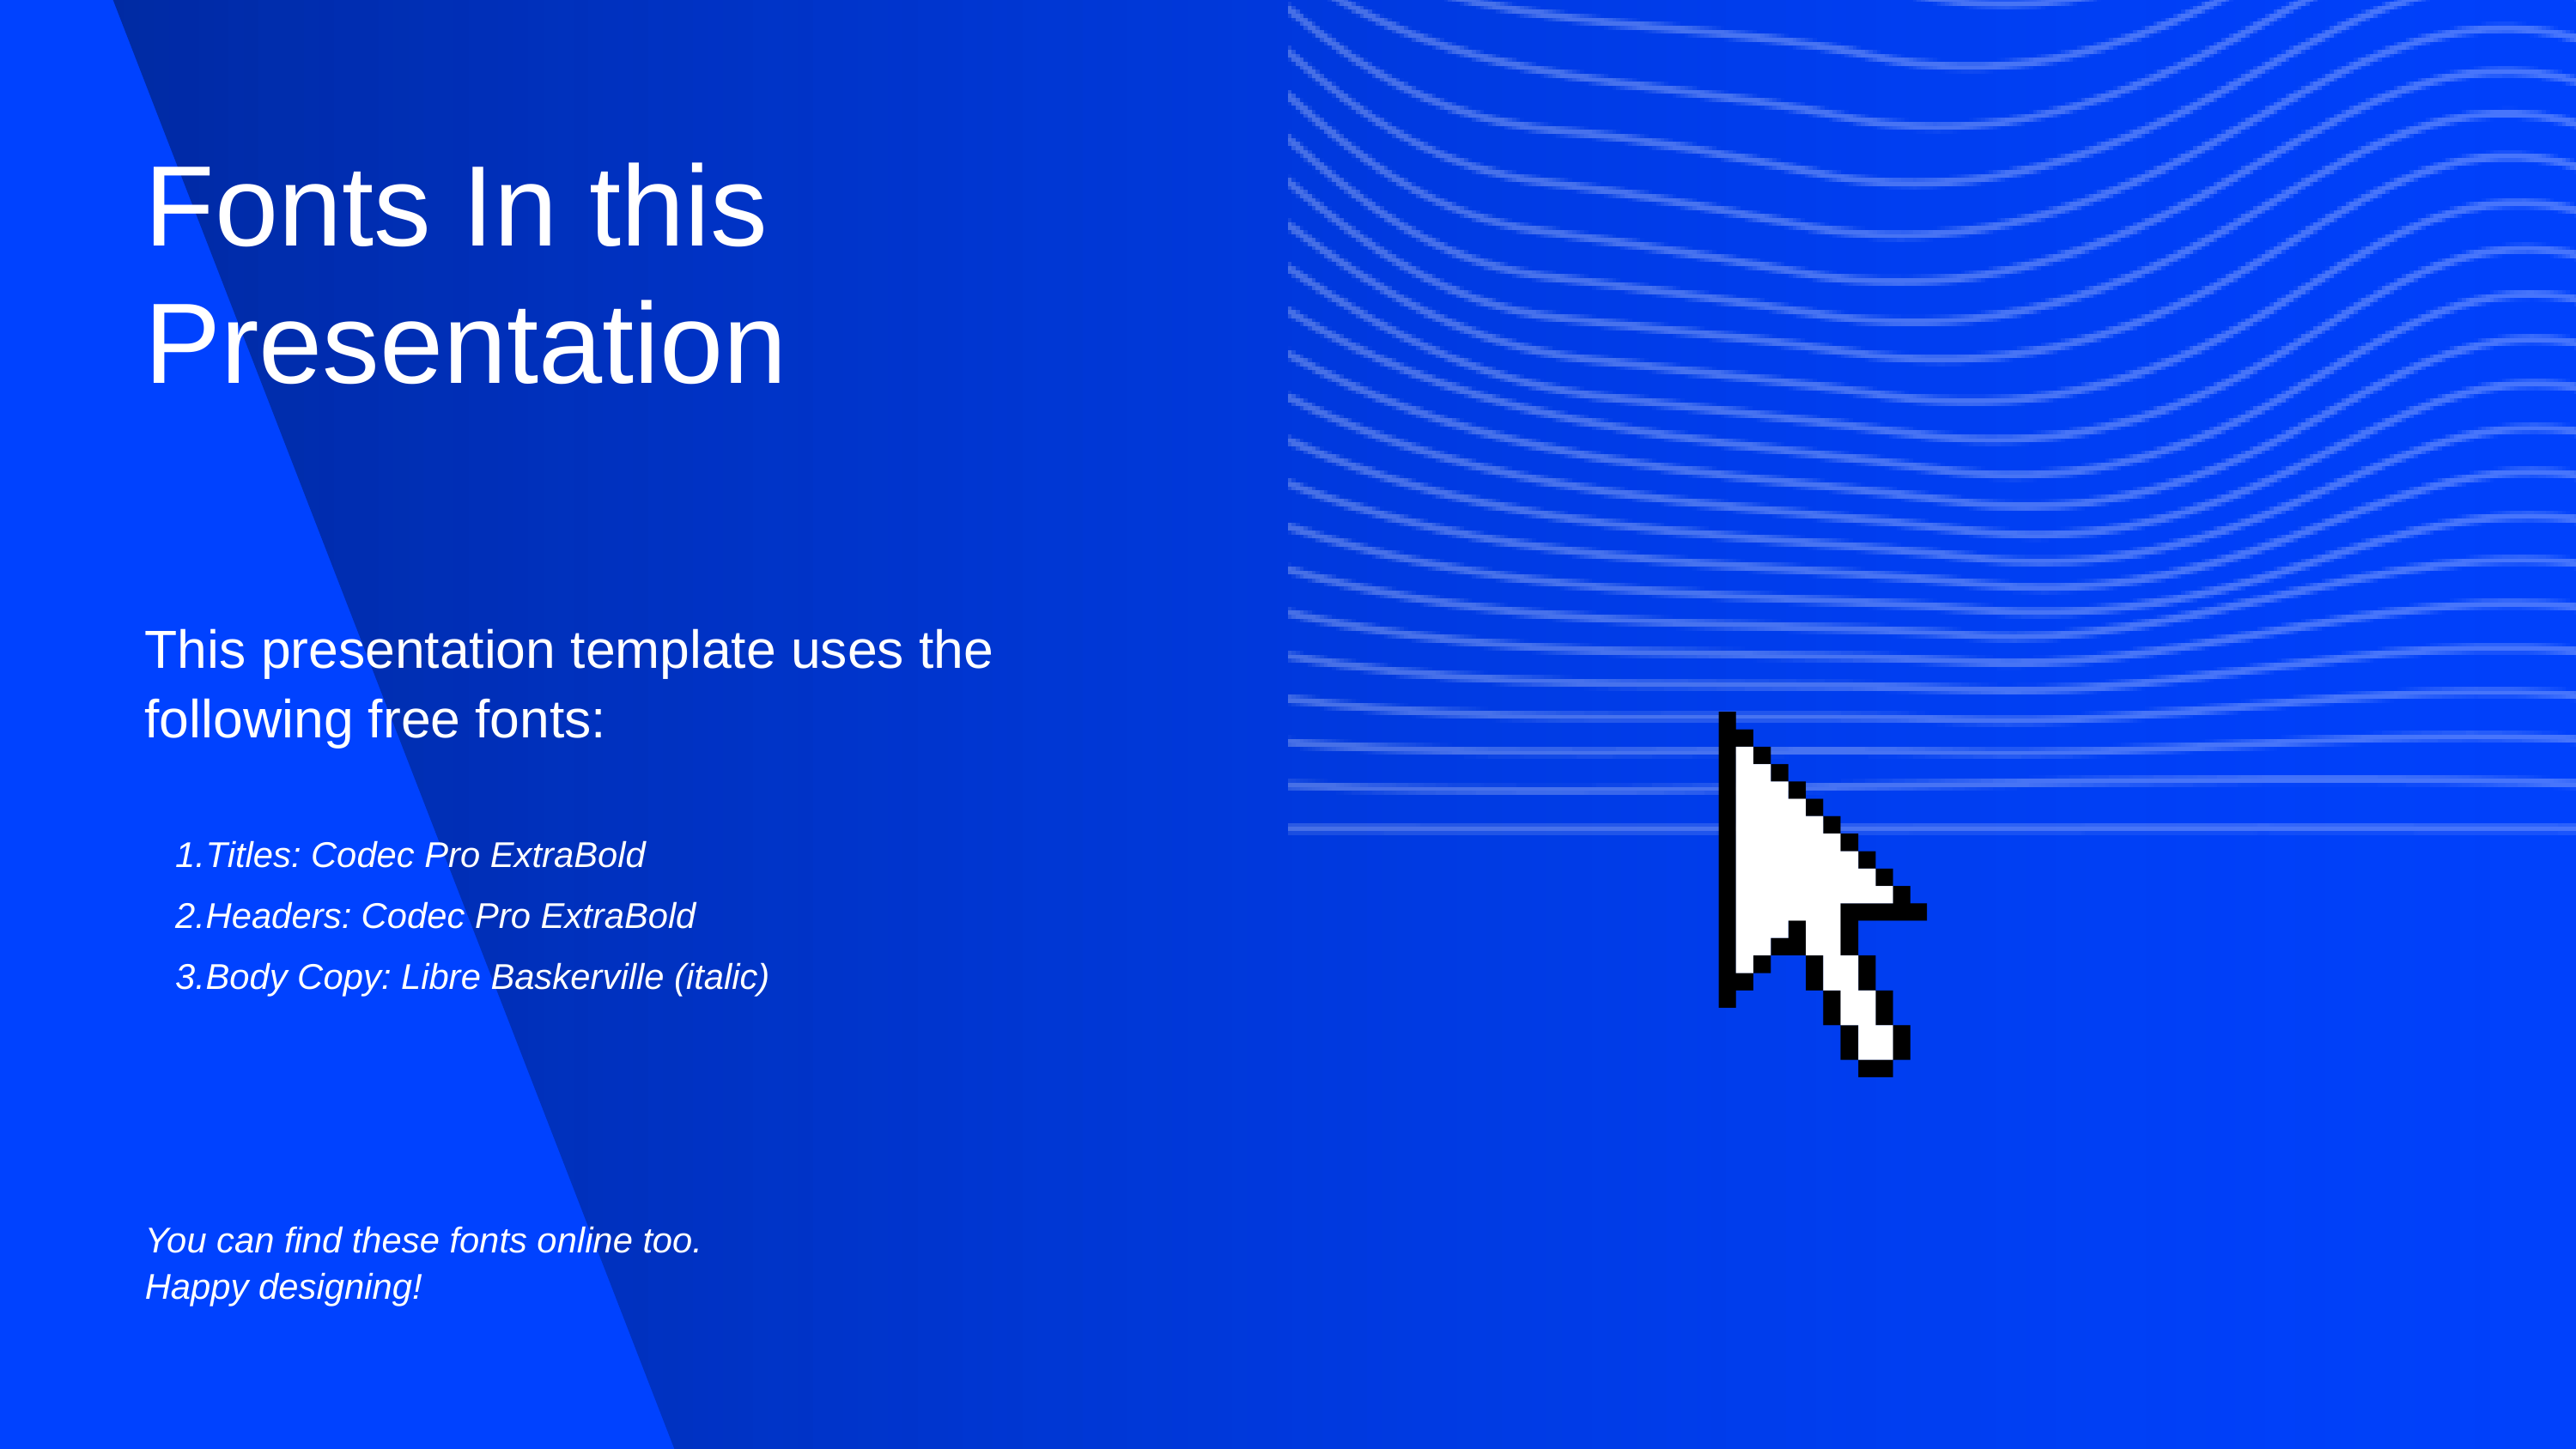

Fonts In this Presentation
This presentation template uses the following free fonts:

Titles: Codec Pro ExtraBold
Headers: Codec Pro ExtraBold
Body Copy: Libre Baskerville (italic)
You can find these fonts online too. Happy designing!